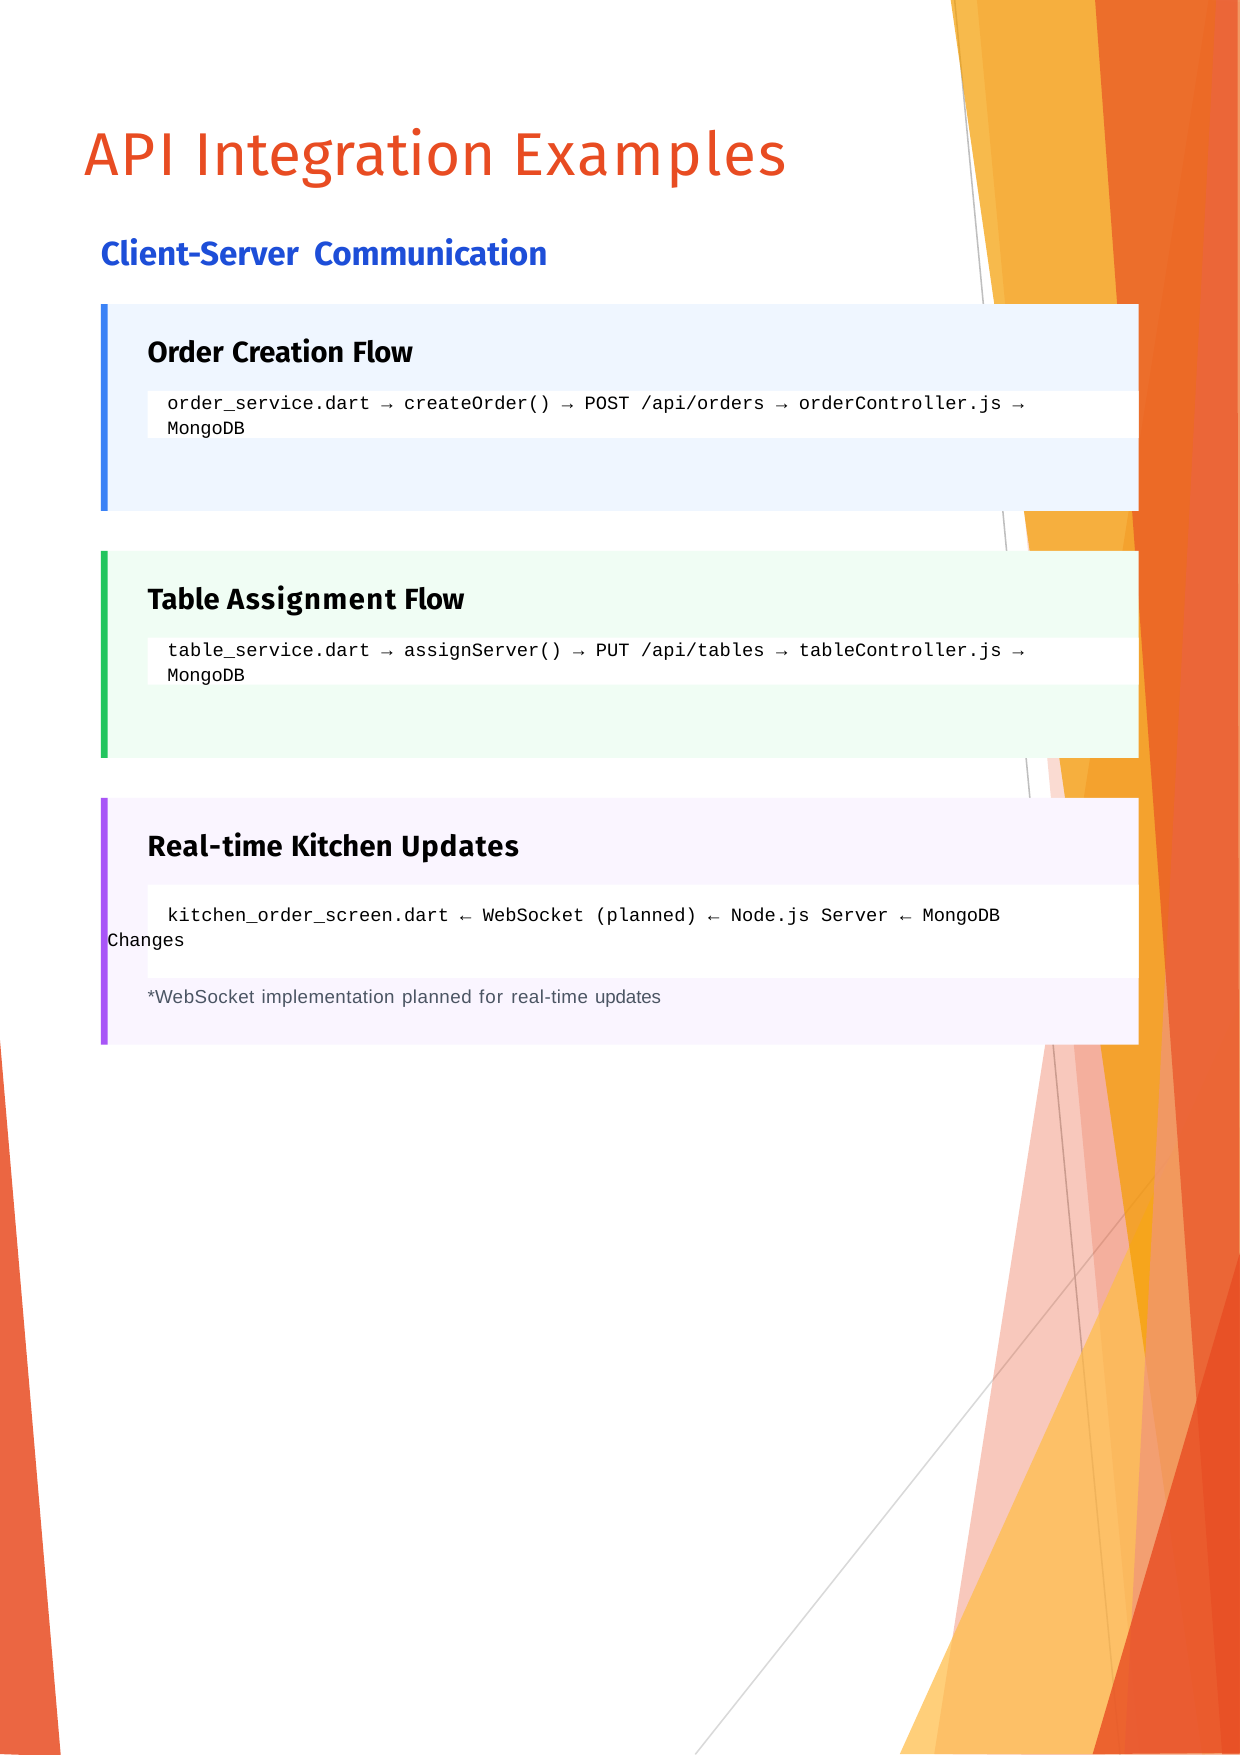

# API Integration Examples
Client-Server Communication

Order Creation Flow

order_service.dart → createOrder() → POST /api/orders → orderController.js →
MongoDB

Table Assignment Flow
table_service.dart → assignServer() → PUT /api/tables → tableController.js →
MongoDB

Real-time Kitchen Updates

kitchen_order_screen.dart ← WebSocket (planned) ← Node.js Server ← MongoDB Changes

*WebSocket implementation planned for real-time updates